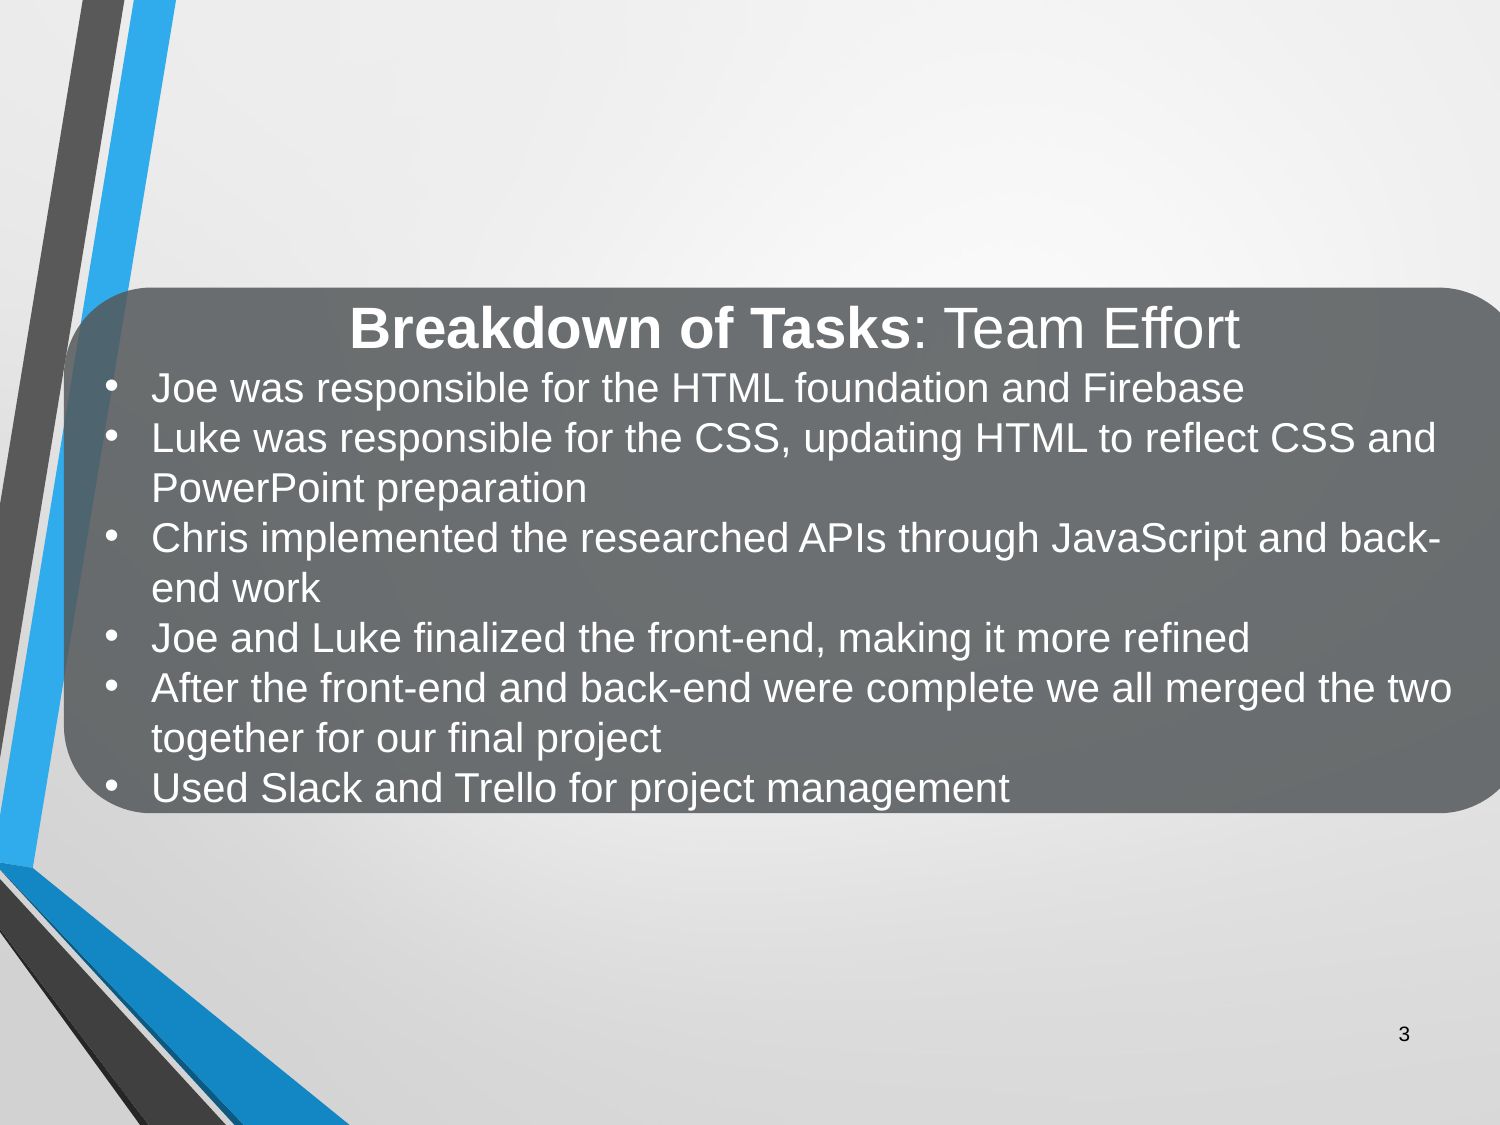

Breakdown of Tasks: Team Effort
Joe was responsible for the HTML foundation and Firebase
Luke was responsible for the CSS, updating HTML to reflect CSS and PowerPoint preparation
Chris implemented the researched APIs through JavaScript and back-end work
Joe and Luke finalized the front-end, making it more refined
After the front-end and back-end were complete we all merged the two together for our final project
Used Slack and Trello for project management

3